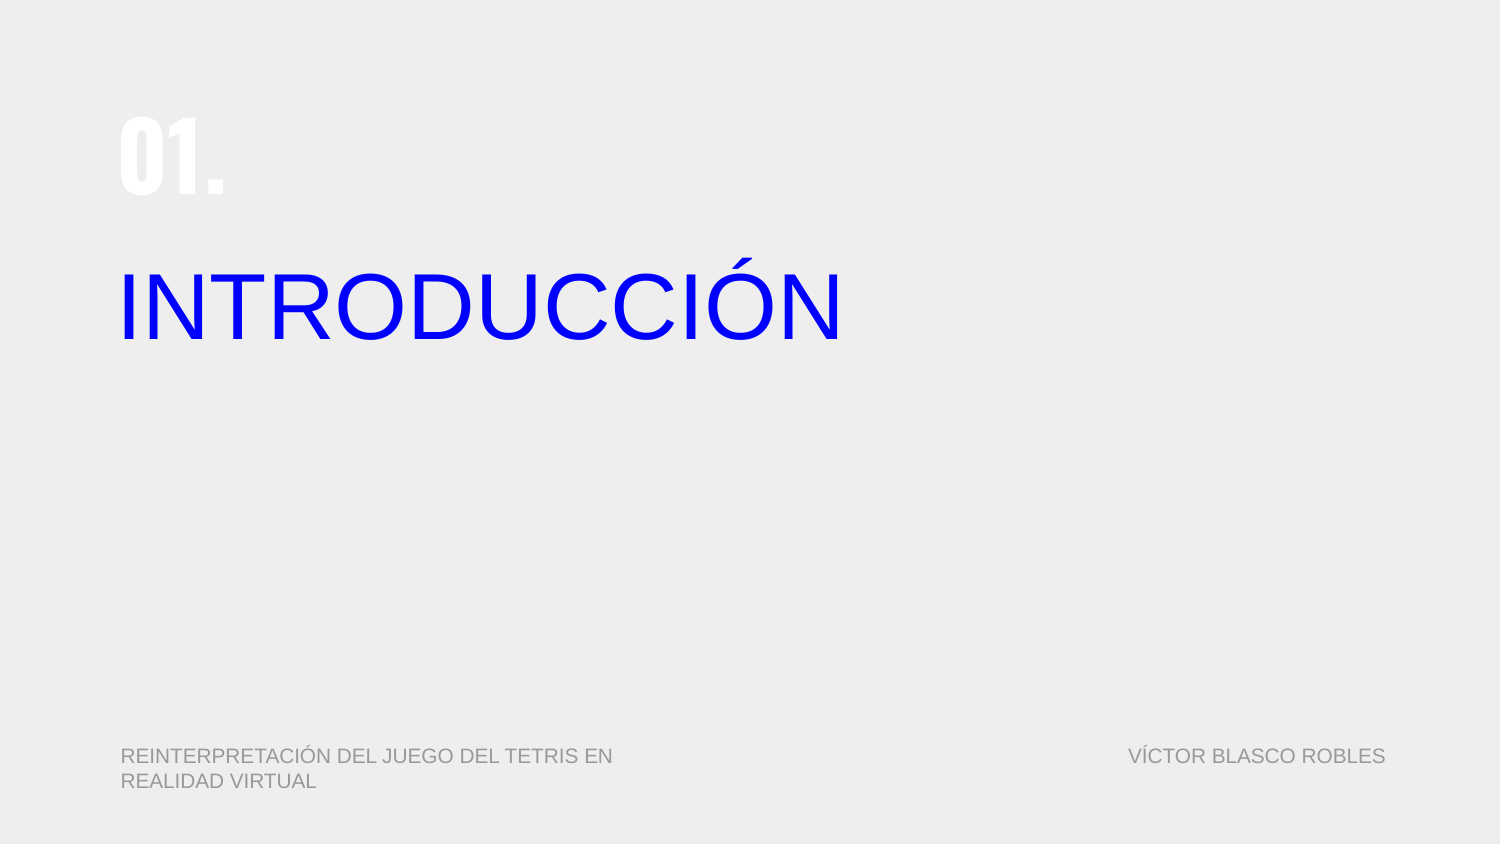

# 01.
INTRODUCCIÓN
REINTERPRETACIÓN DEL JUEGO DEL TETRIS EN REALIDAD VIRTUAL
VÍCTOR BLASCO ROBLES